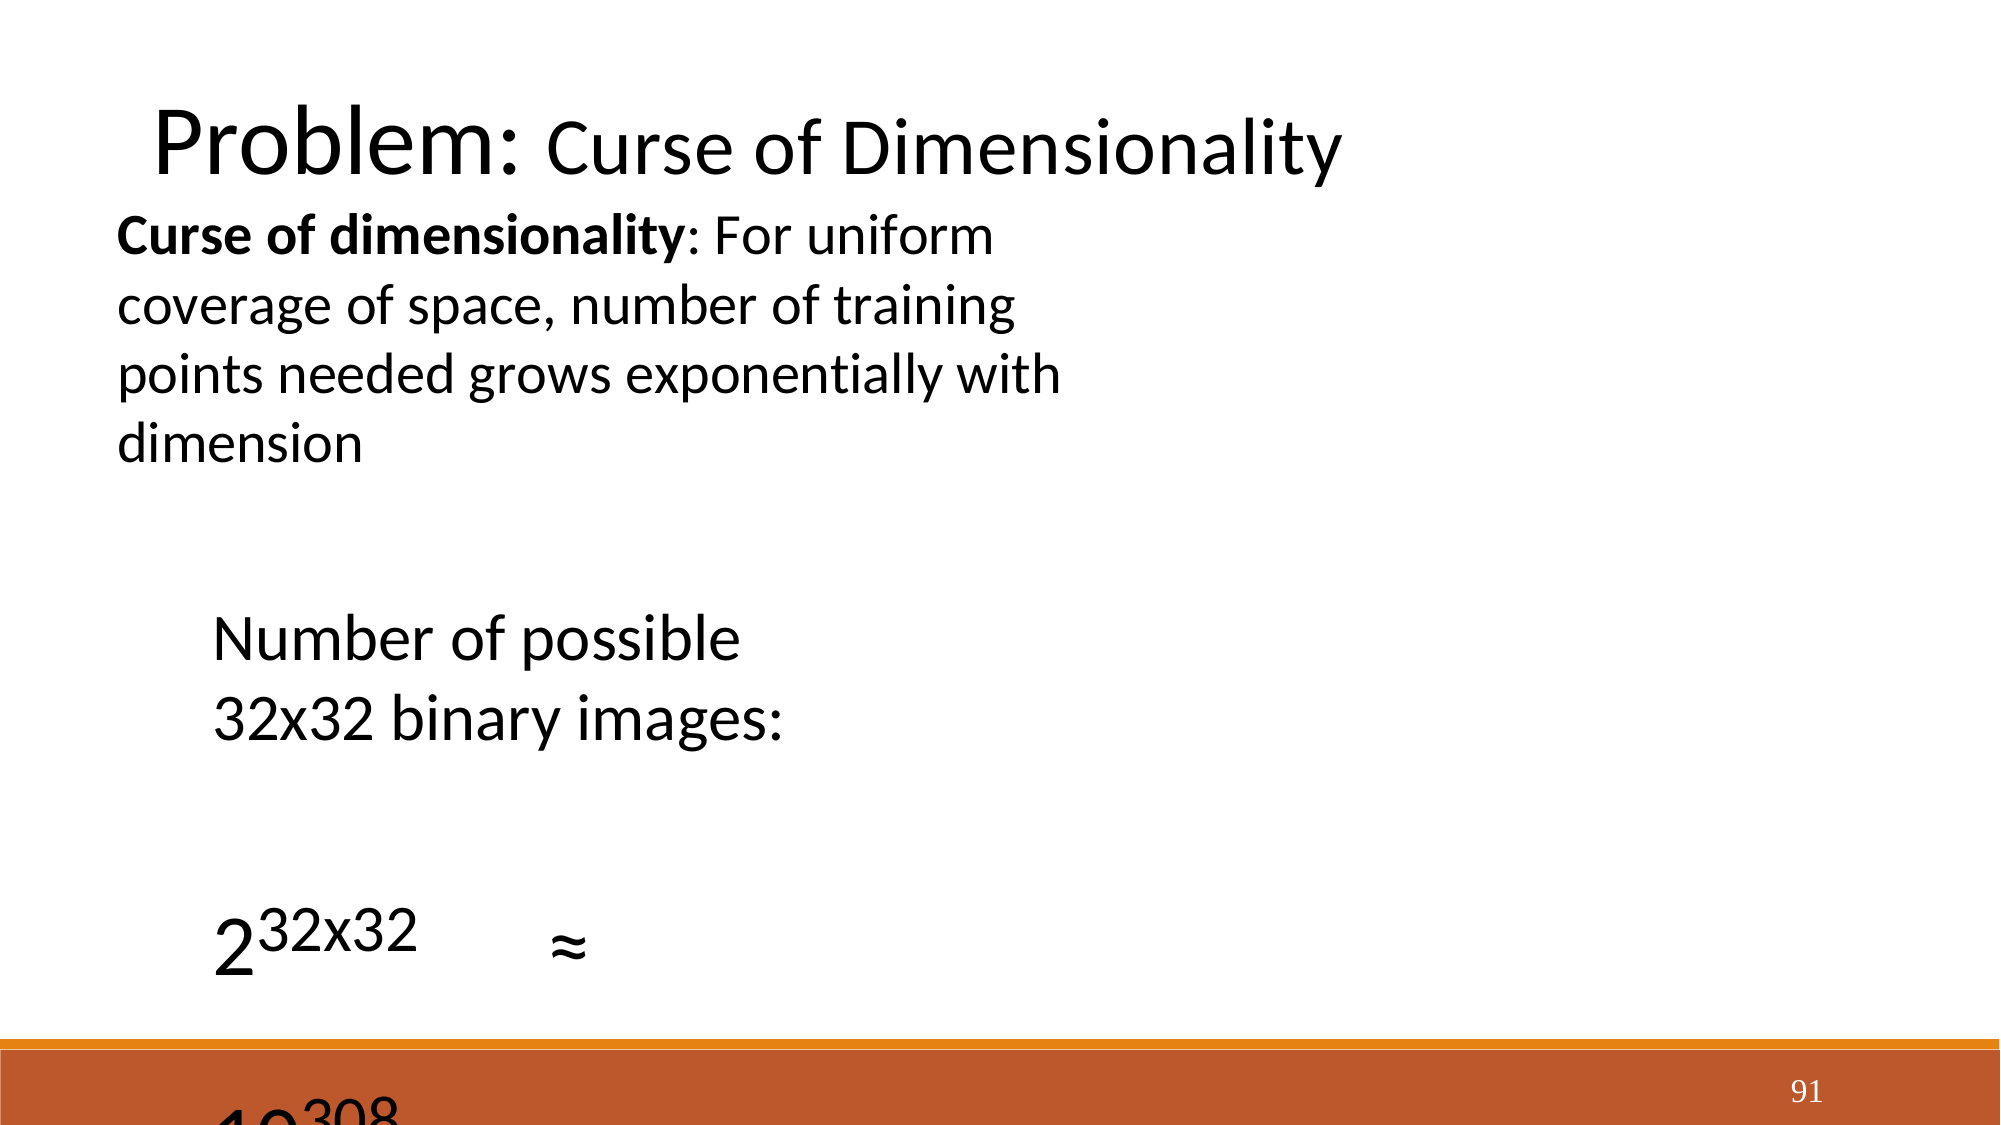

Problem: Curse of Dimensionality
Curse of dimensionality: For uniform coverage of space, number of training points needed grows exponentially with dimension

Number of possible 32x32 binary images:
232x32	≈ 10308
91